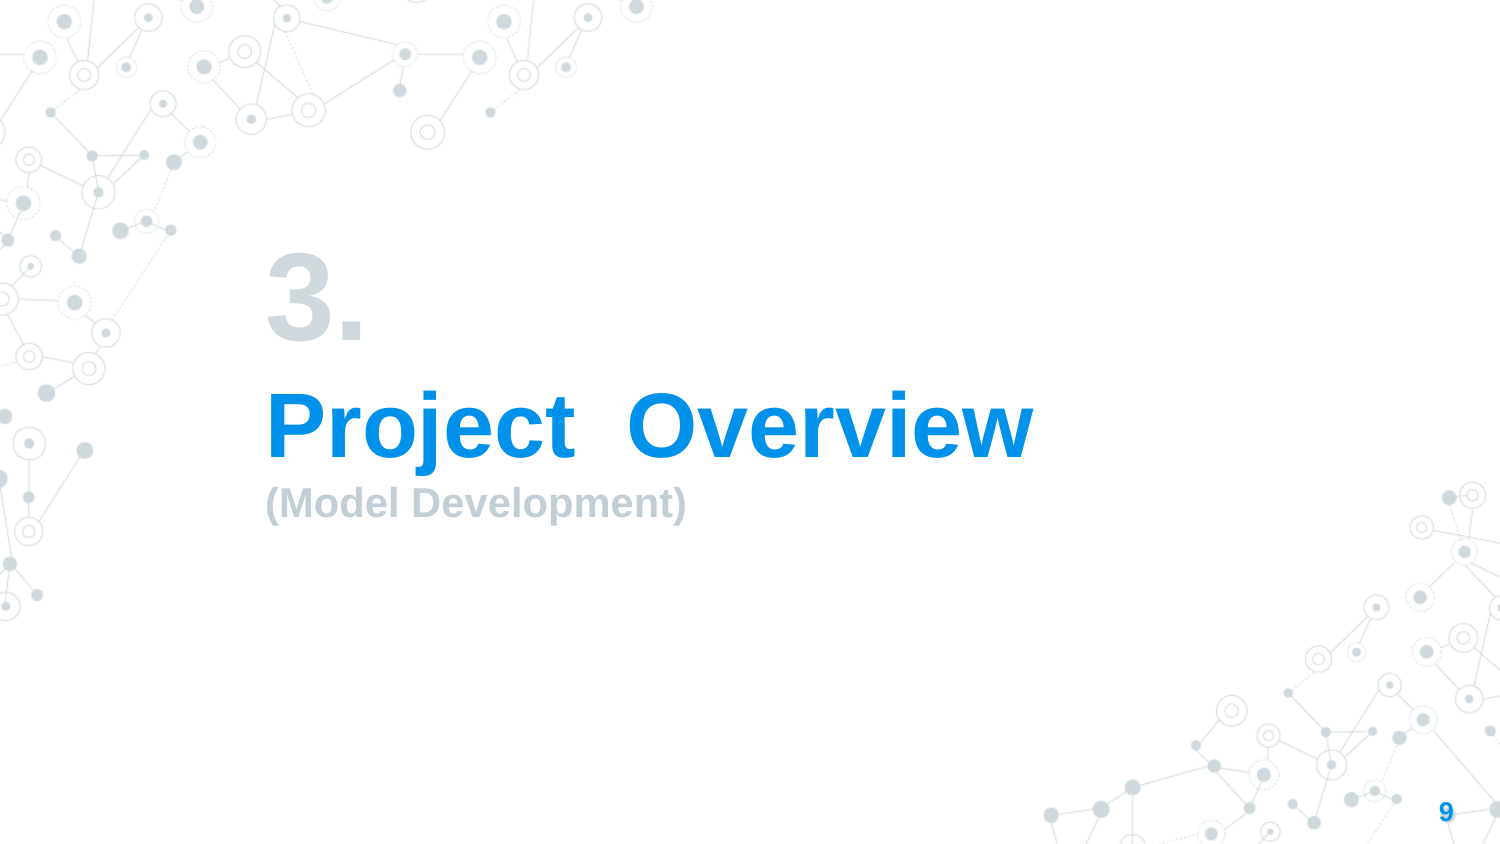

# 3.
Project  Overview
(Model Development)
9